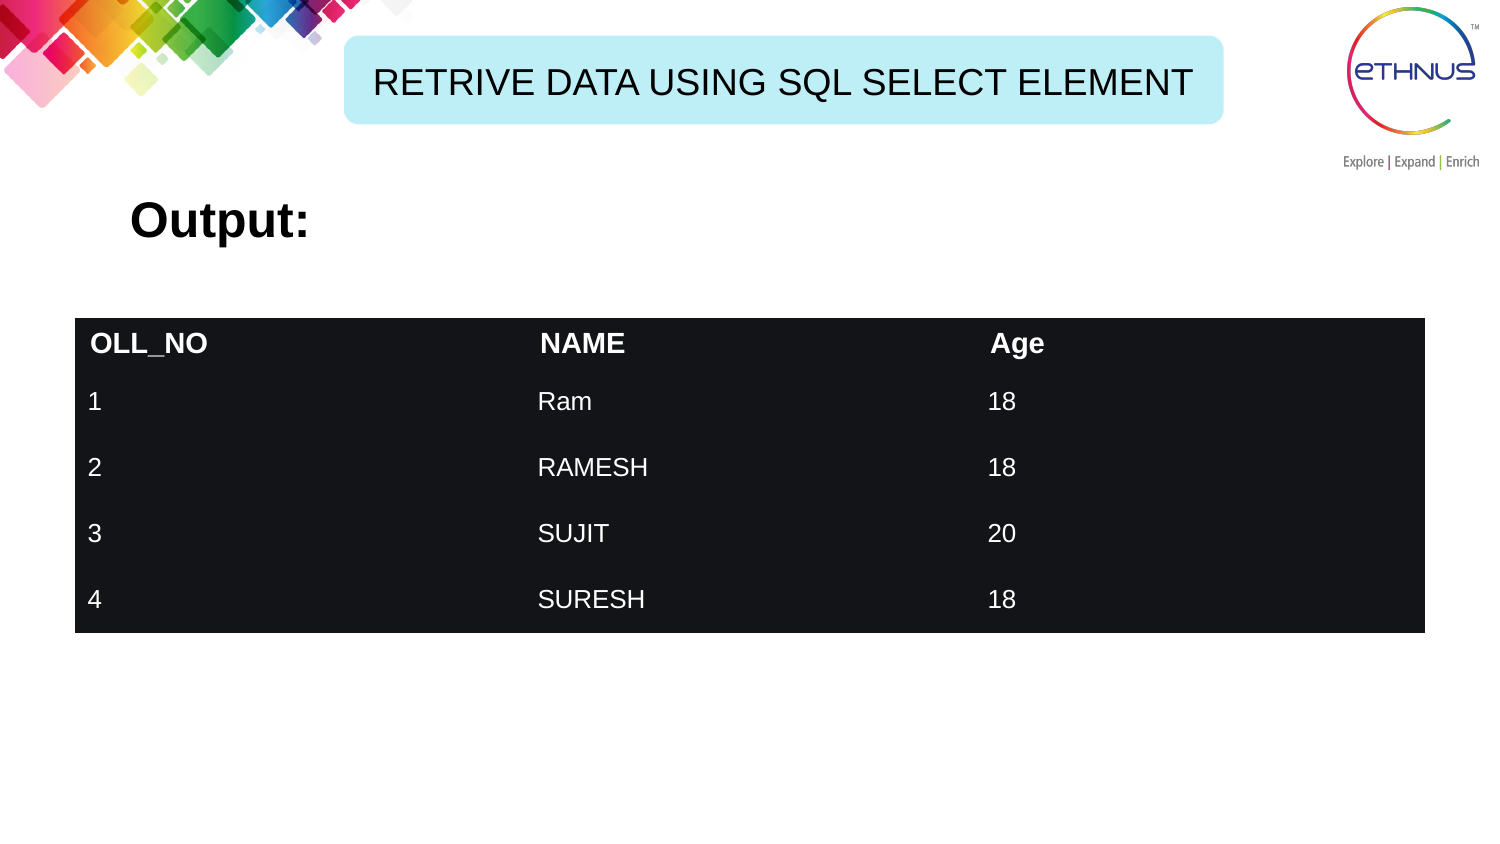

RETRIVE DATA USING SQL SELECT ELEMENT
Output:
| OLL\_NO | NAME | Age |
| --- | --- | --- |
| 1 | Ram | 18 |
| 2 | RAMESH | 18 |
| 3 | SUJIT | 20 |
| 4 | SURESH | 18 |